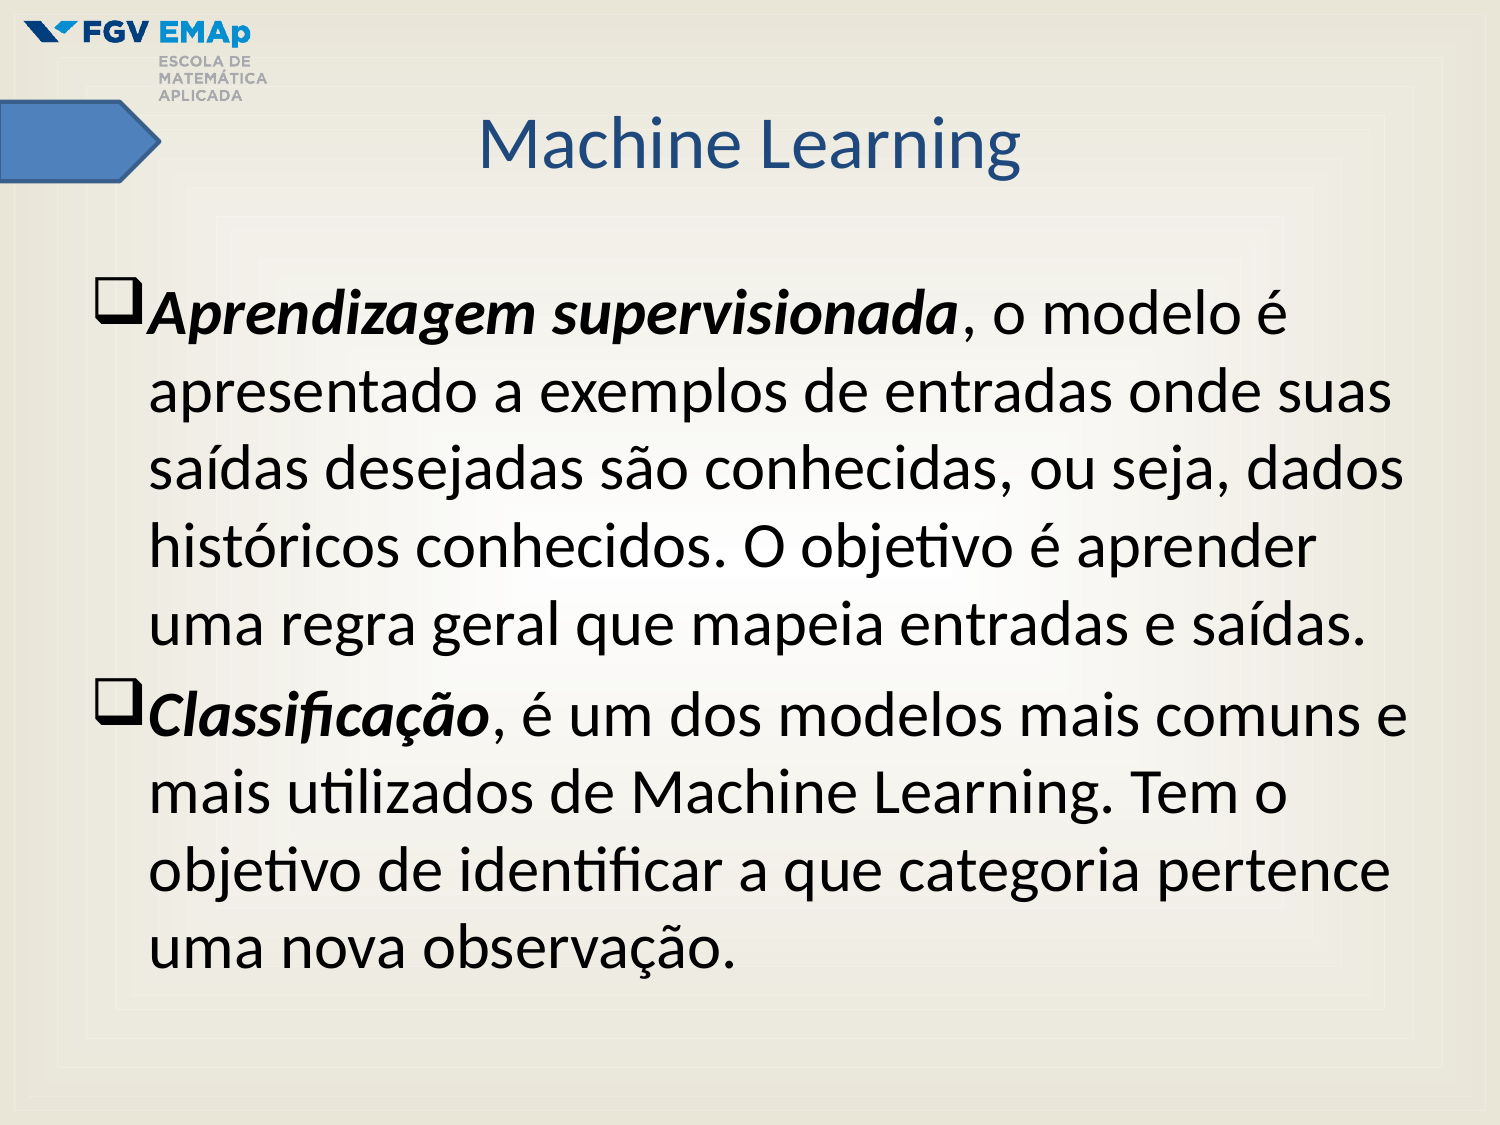

# Machine Learning
Aprendizagem supervisionada, o modelo é apresentado a exemplos de entradas onde suas saídas desejadas são conhecidas, ou seja, dados históricos conhecidos. O objetivo é aprender uma regra geral que mapeia entradas e saídas.
Classificação, é um dos modelos mais comuns e mais utilizados de Machine Learning. Tem o objetivo de identificar a que categoria pertence uma nova observação.